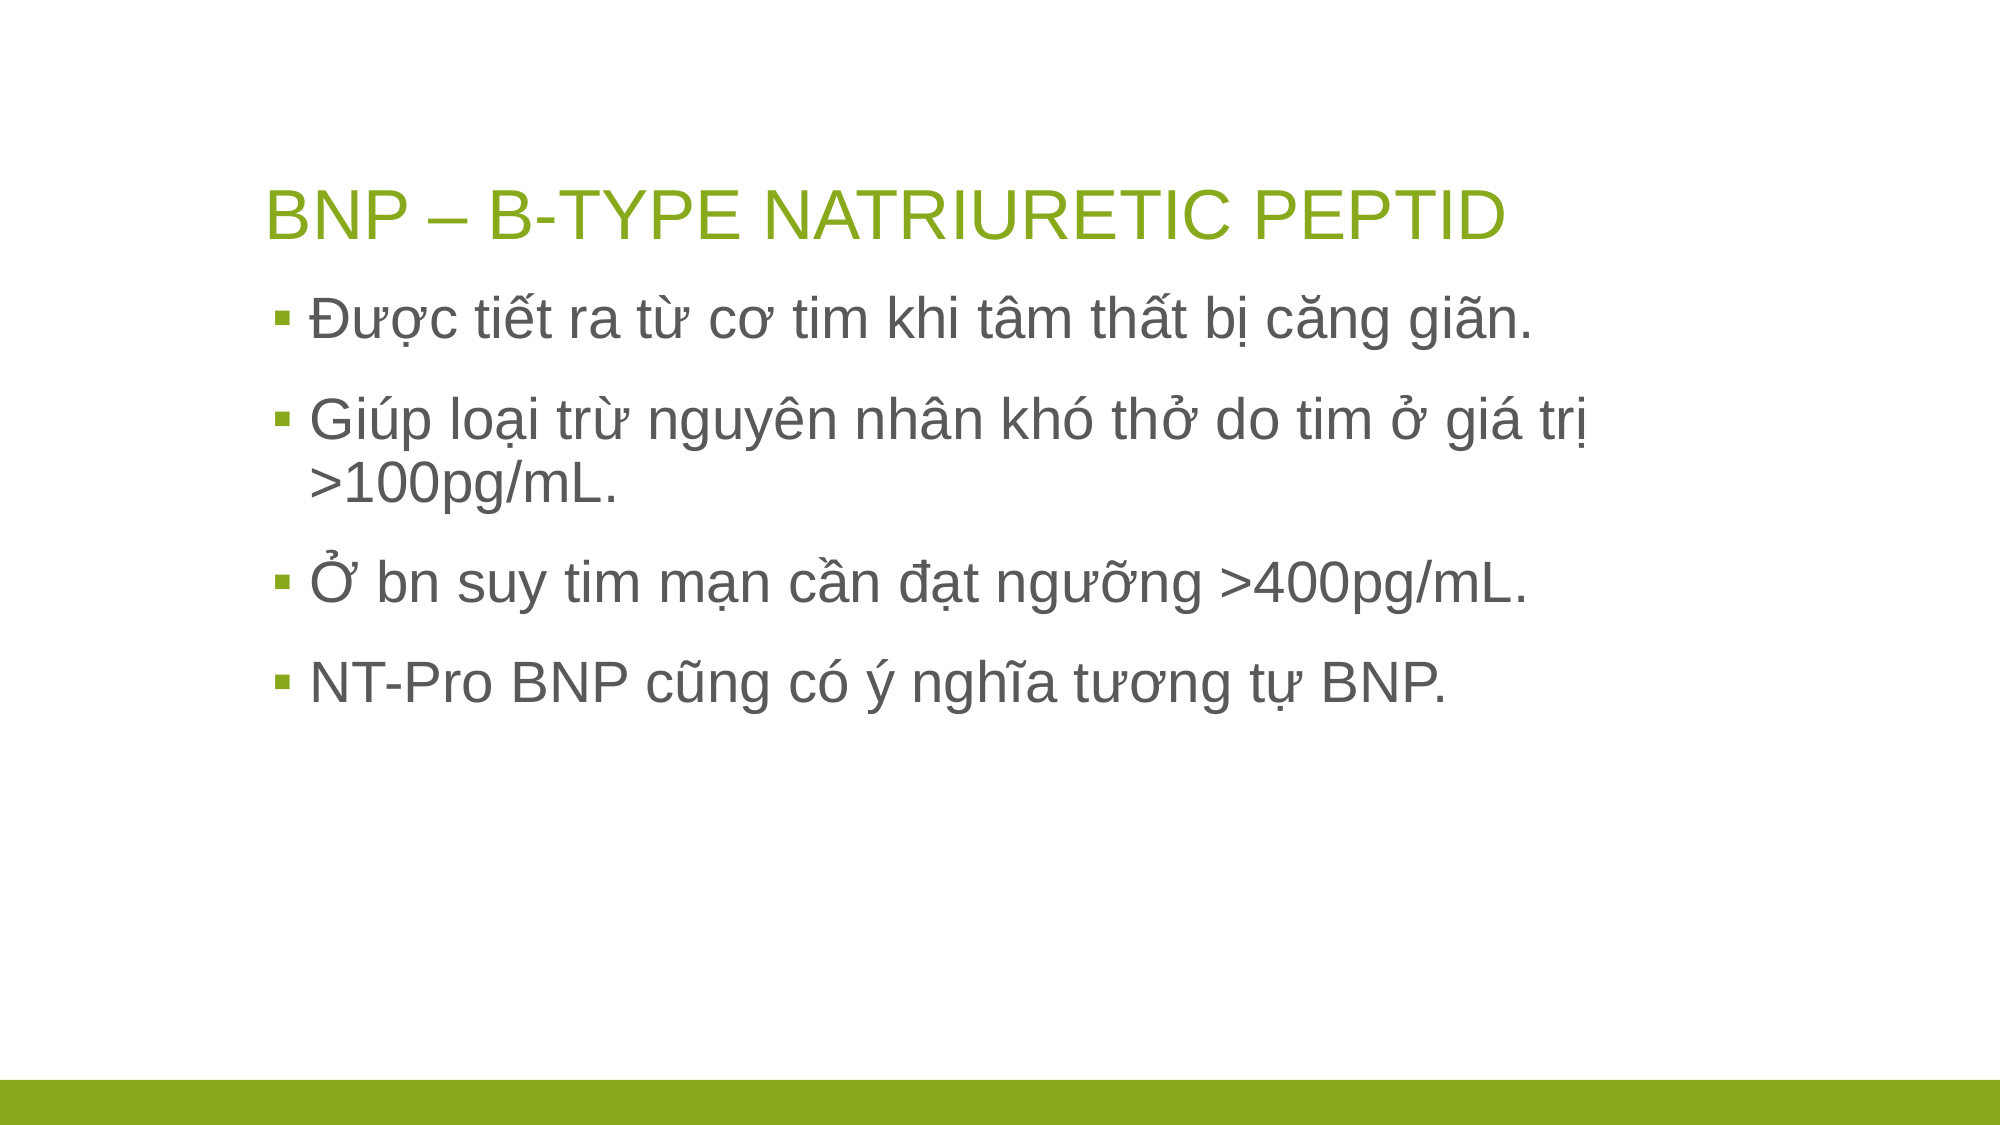

# BNP – b-TYPE NATRIURETIC PEPTID
Được tiết ra từ cơ tim khi tâm thất bị căng giãn.
Giúp loại trừ nguyên nhân khó thở do tim ở giá trị >100pg/mL.
Ở bn suy tim mạn cần đạt ngưỡng >400pg/mL.
NT-Pro BNP cũng có ý nghĩa tương tự BNP.